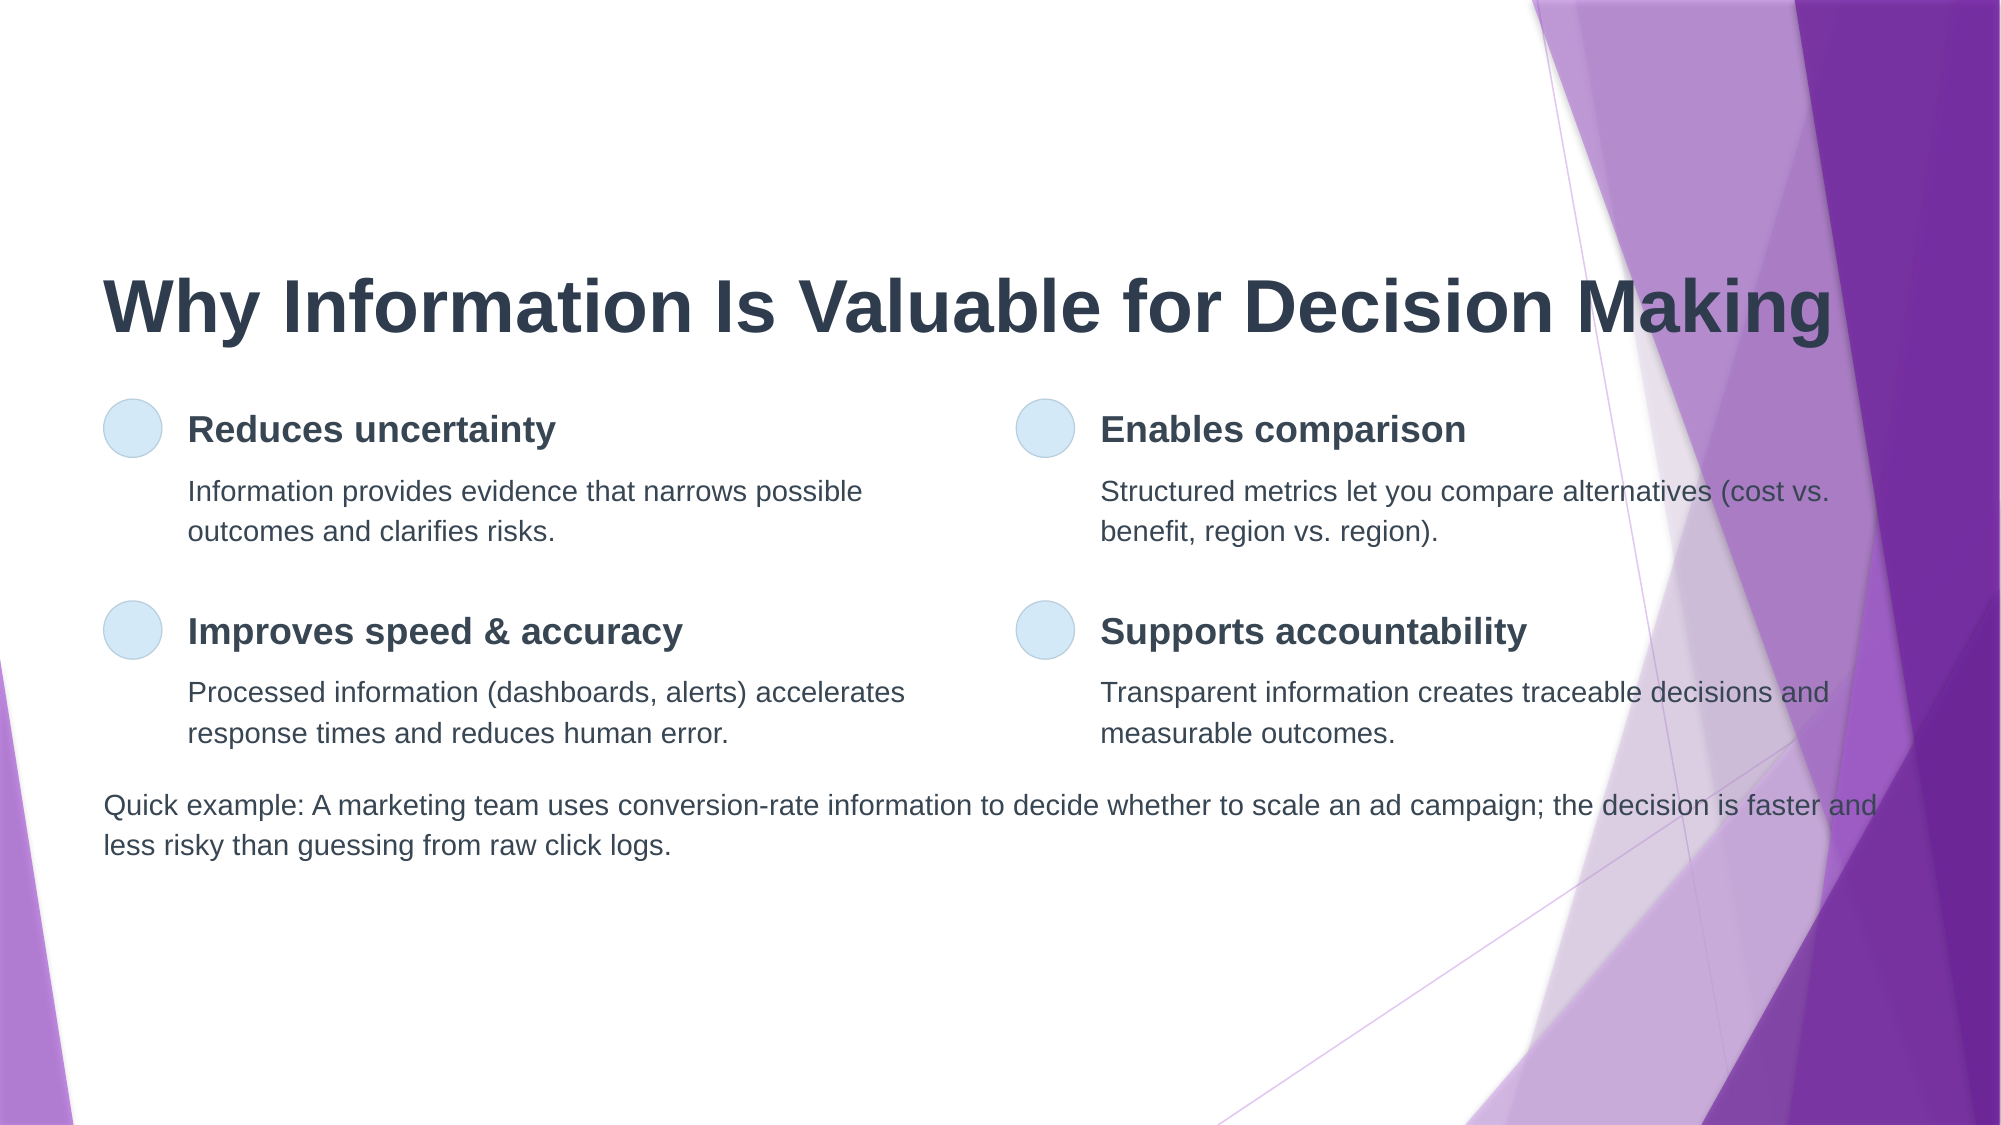

Why Information Is Valuable for Decision Making

Reduces uncertainty
Enables comparison
Information provides evidence that narrows possible outcomes and clarifies risks.
Structured metrics let you compare alternatives (cost vs. benefit, region vs. region).

Improves speed & accuracy
Supports accountability
Processed information (dashboards, alerts) accelerates response times and reduces human error.
Transparent information creates traceable decisions and measurable outcomes.
Quick example: A marketing team uses conversion-rate information to decide whether to scale an ad campaign; the decision is faster and less risky than guessing from raw click logs.